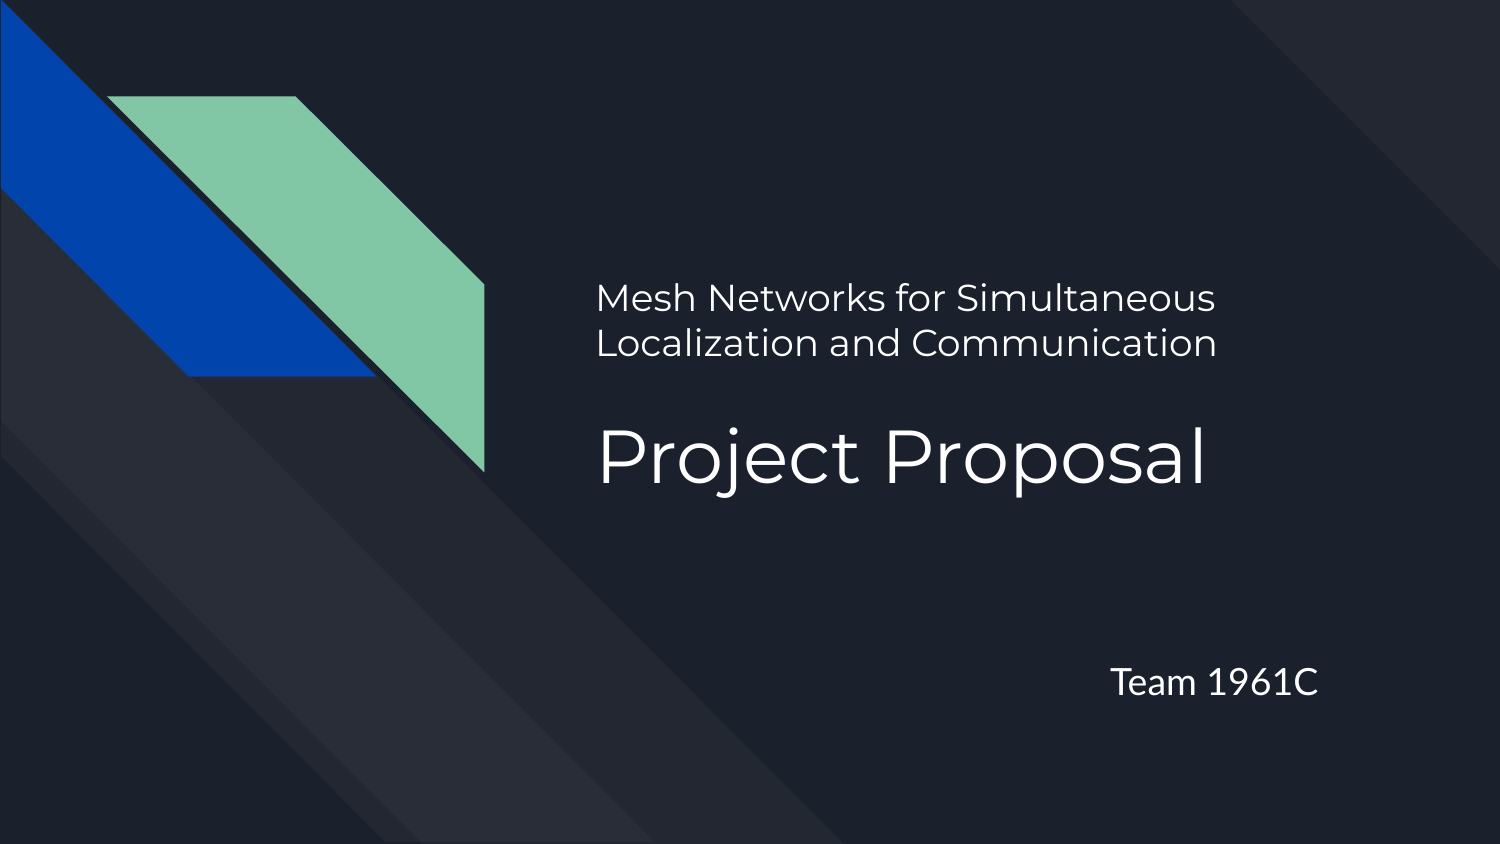

# Mesh Networks for Simultaneous Localization and Communication

Project Proposal
Team 1961C